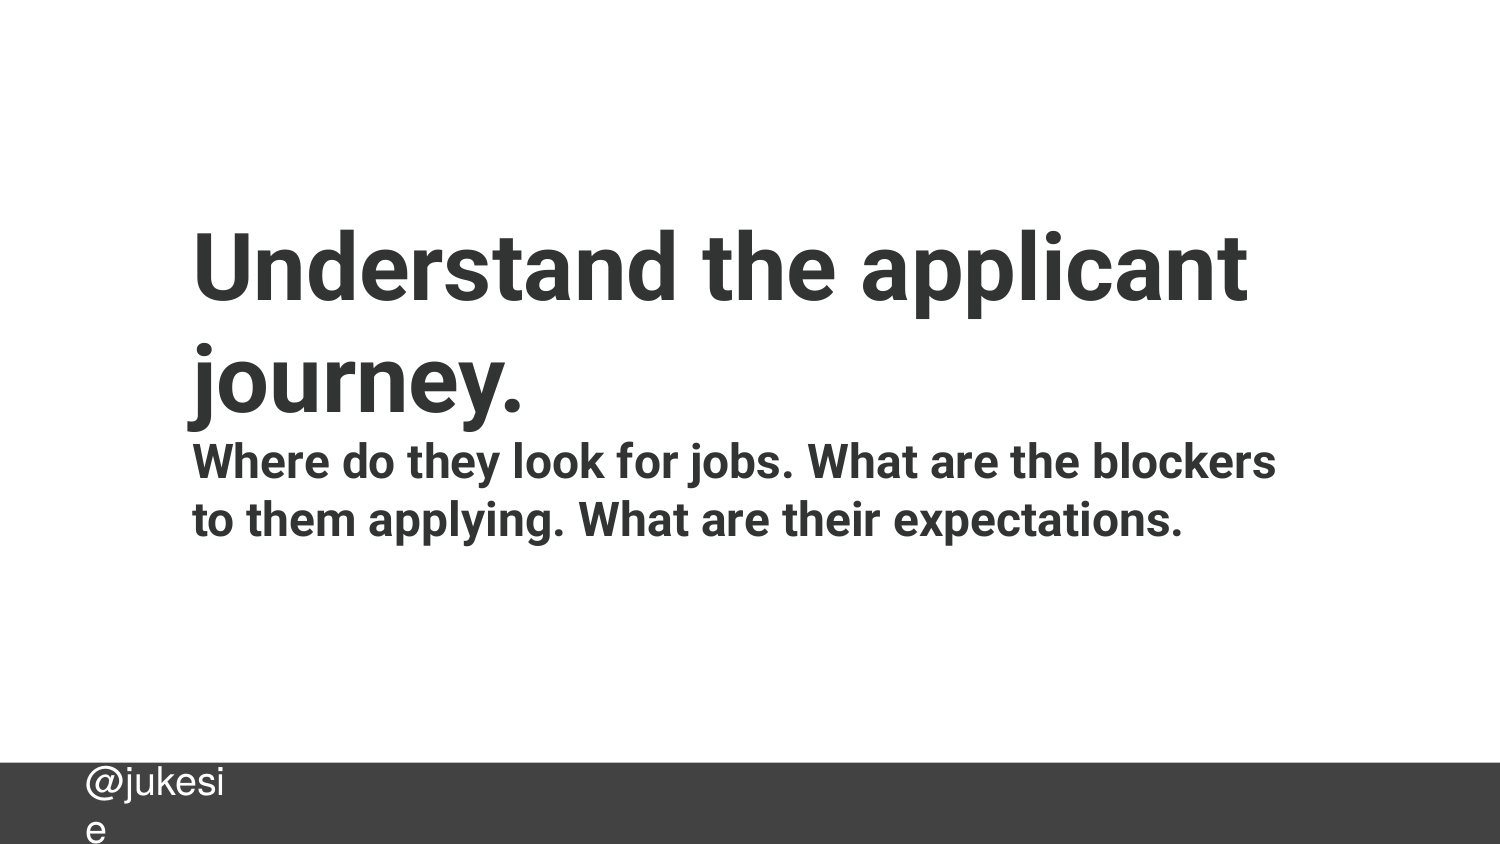

Understand the applicant journey.
Where do they look for jobs. What are the blockers to them applying. What are their expectations.
@jukesie